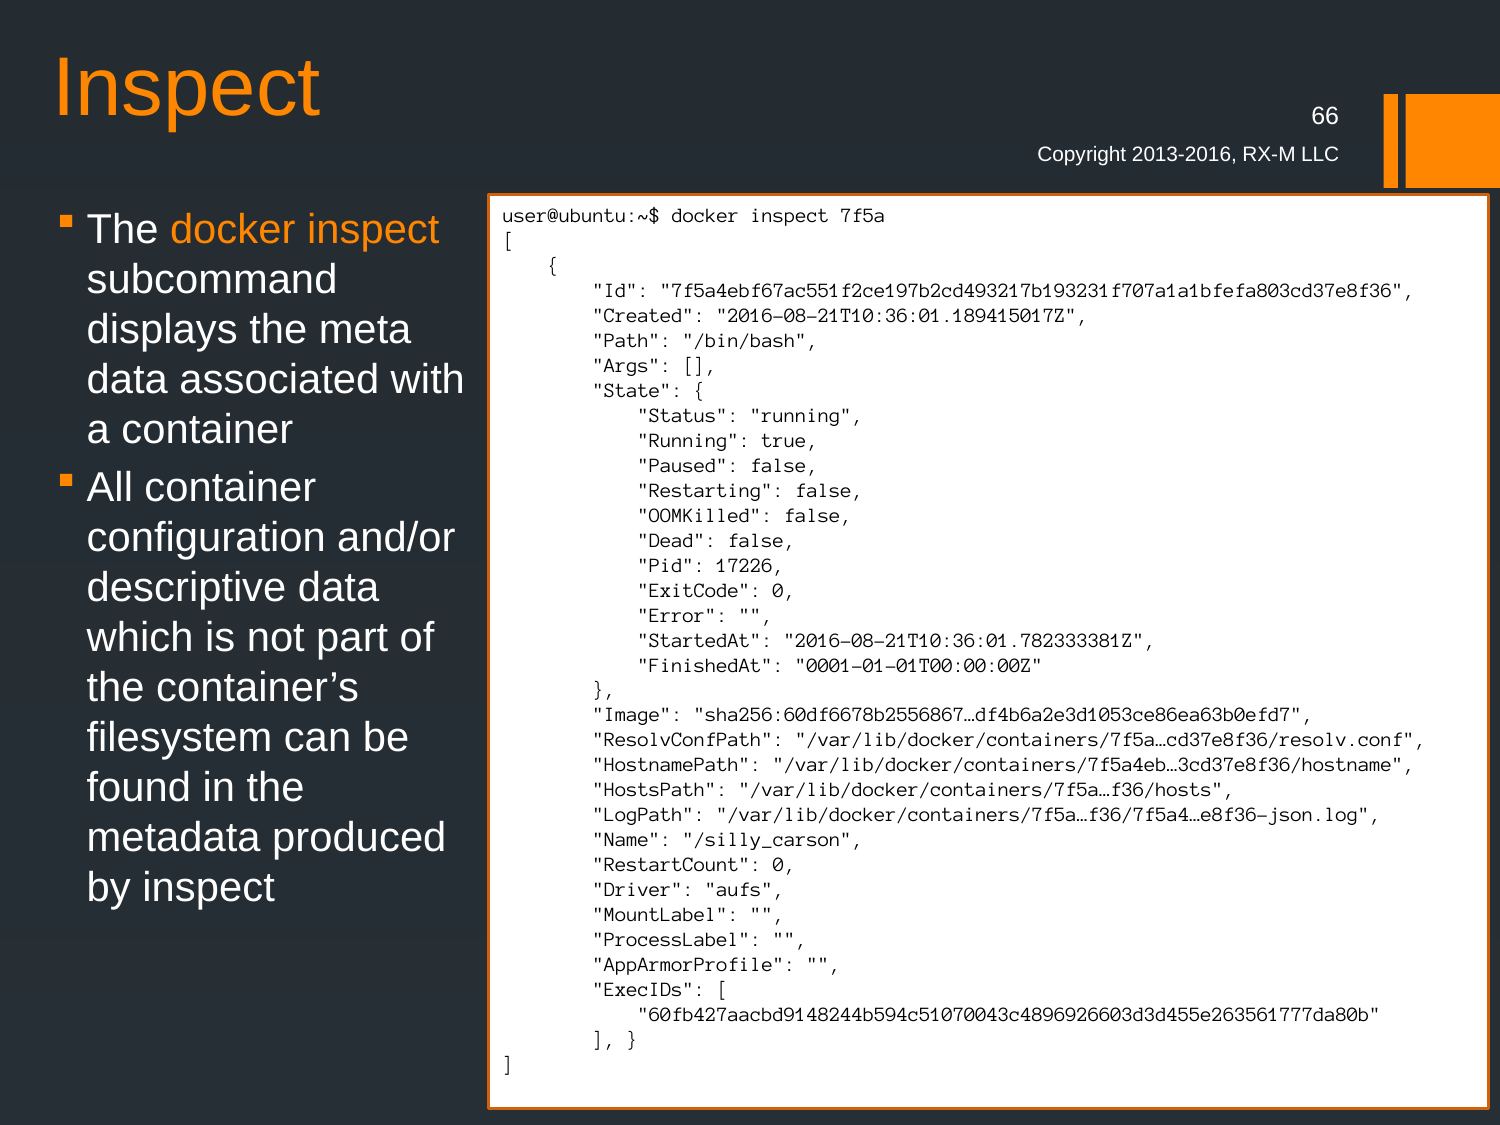

# Inspect
66
Copyright 2013-2016, RX-M LLC
user@ubuntu:~$ docker inspect 7f5a
[
    {
        "Id": "7f5a4ebf67ac551f2ce197b2cd493217b193231f707a1a1bfefa803cd37e8f36",
        "Created": "2016-08-21T10:36:01.189415017Z",
        "Path": "/bin/bash",
        "Args": [],
        "State": {
            "Status": "running",
            "Running": true,
            "Paused": false,
            "Restarting": false,
            "OOMKilled": false,
            "Dead": false,
            "Pid": 17226,
            "ExitCode": 0,
            "Error": "",
            "StartedAt": "2016-08-21T10:36:01.782333381Z",
            "FinishedAt": "0001-01-01T00:00:00Z"
        },
        "Image": "sha256:60df6678b2556867…df4b6a2e3d1053ce86ea63b0efd7",
        "ResolvConfPath": "/var/lib/docker/containers/7f5a…cd37e8f36/resolv.conf",
        "HostnamePath": "/var/lib/docker/containers/7f5a4eb…3cd37e8f36/hostname",
        "HostsPath": "/var/lib/docker/containers/7f5a…f36/hosts",
        "LogPath": "/var/lib/docker/containers/7f5a…f36/7f5a4…e8f36-json.log",
        "Name": "/silly_carson",
        "RestartCount": 0,
        "Driver": "aufs",
        "MountLabel": "",
        "ProcessLabel": "",
        "AppArmorProfile": "",
        "ExecIDs": [
            "60fb427aacbd9148244b594c51070043c4896926603d3d455e263561777da80b"
        ], }
]

The docker inspect subcommand displays the meta data associated with a container
All container configuration and/or descriptive data which is not part of the container’s filesystem can be found in the metadata produced by inspect